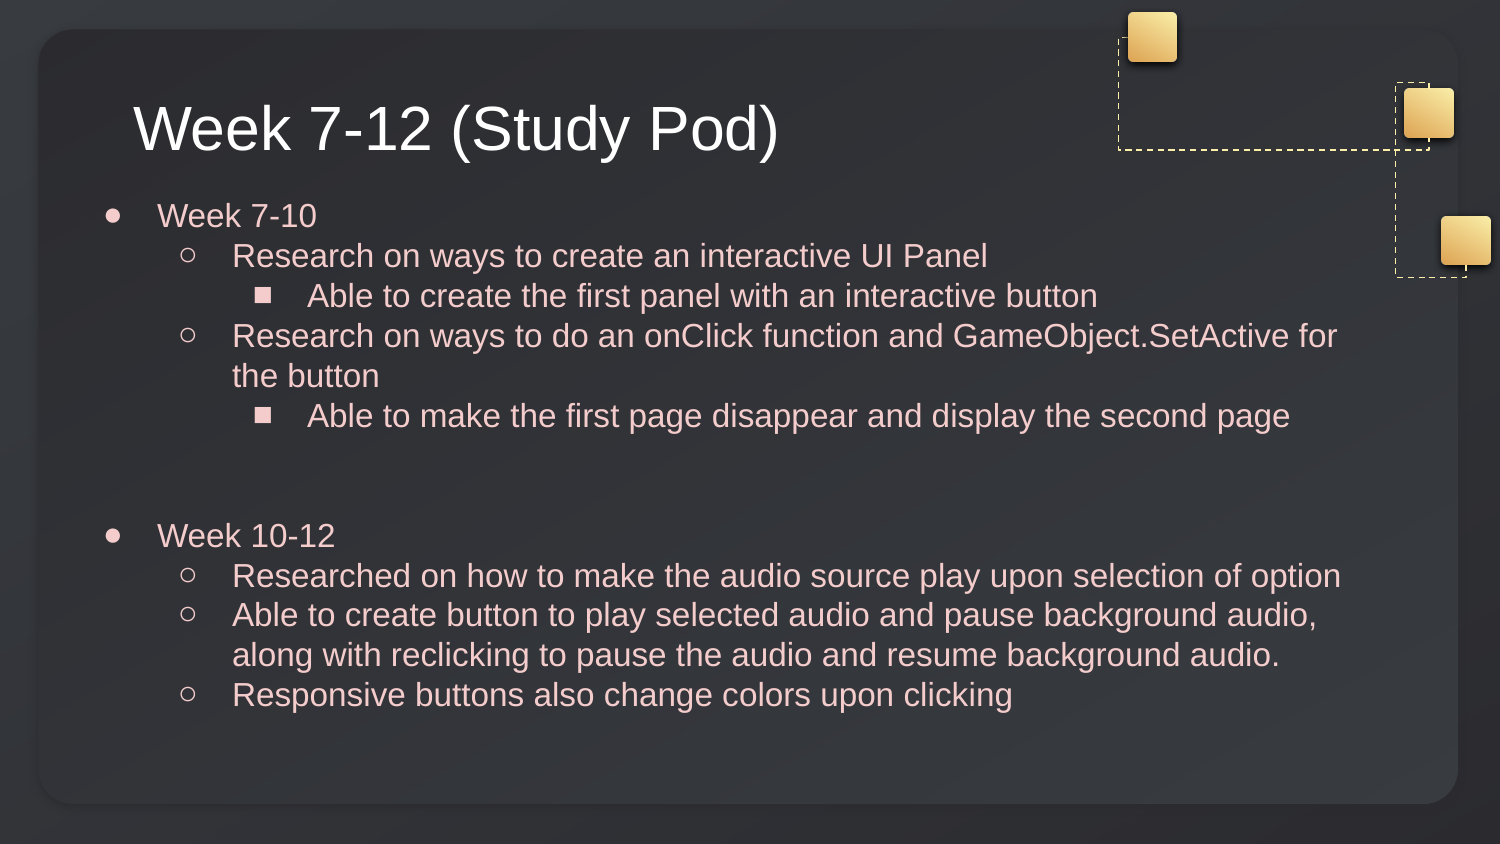

# Week 7-12 (Study Pod)

Week 7-10
Research on ways to create an interactive UI Panel
Able to create the first panel with an interactive button
Research on ways to do an onClick function and GameObject.SetActive for the button
Able to make the first page disappear and display the second page

Week 10-12
Researched on how to make the audio source play upon selection of option
Able to create button to play selected audio and pause background audio, along with reclicking to pause the audio and resume background audio.
Responsive buttons also change colors upon clicking